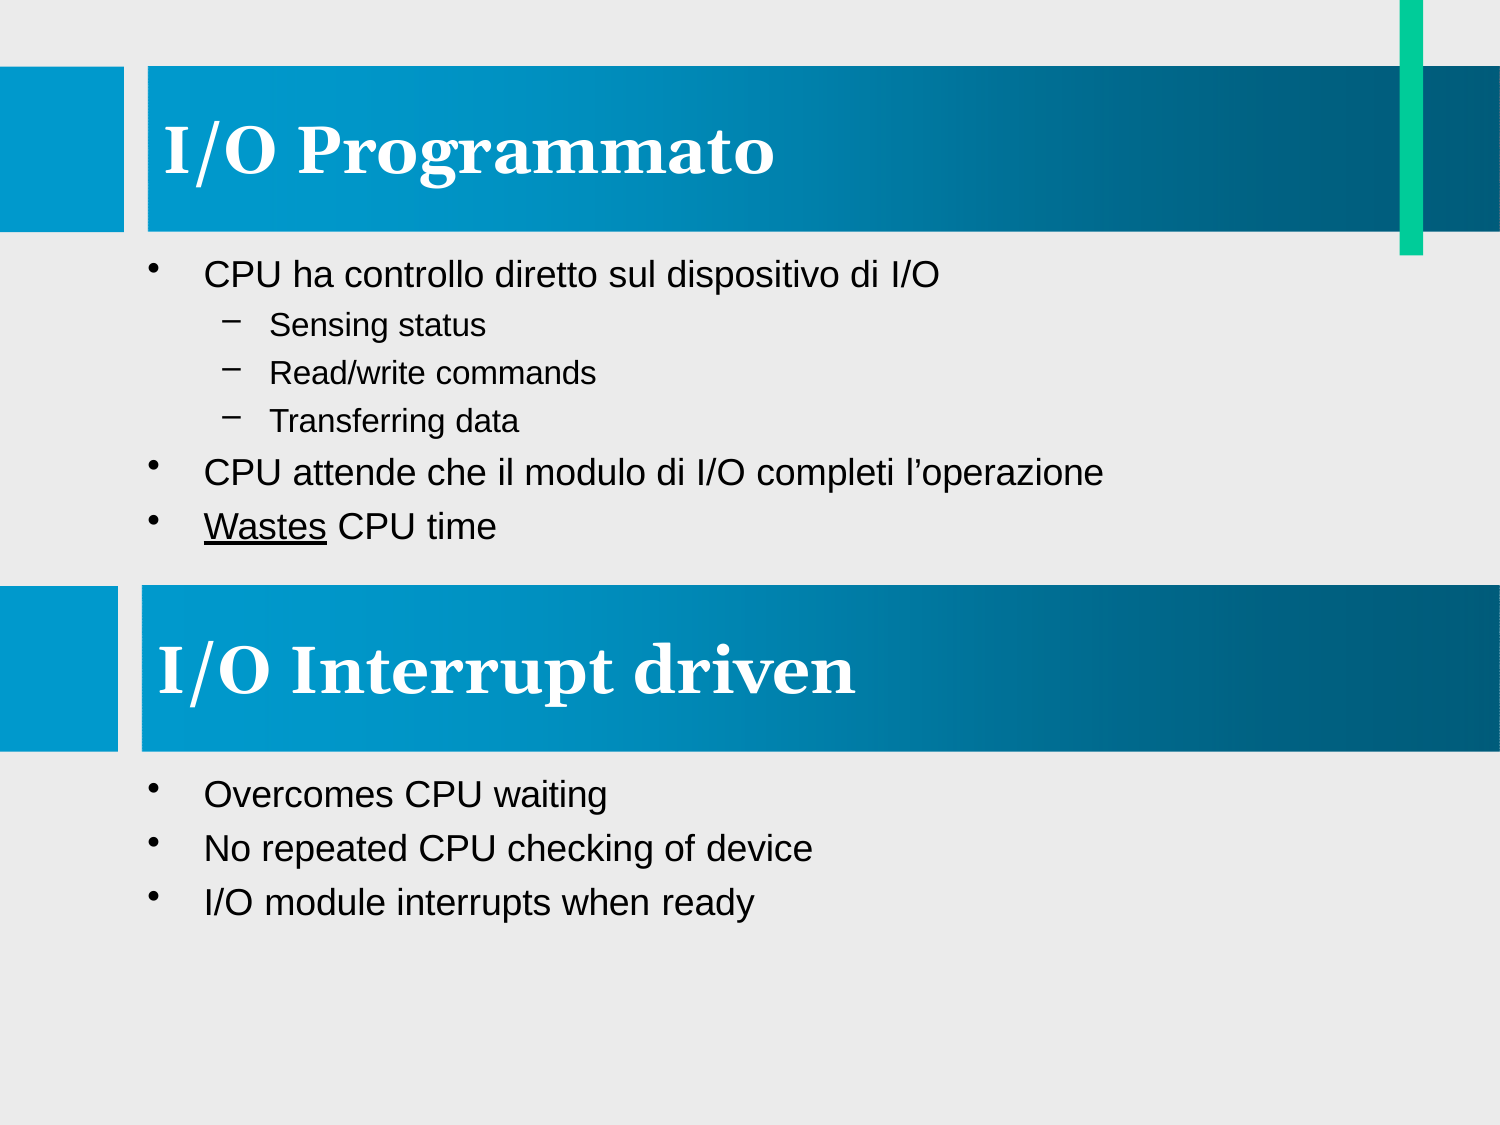

# I/O Programmato

CPU ha controllo diretto sul dispositivo di I/O
Sensing status
Read/write commands
Transferring data
CPU attende che il modulo di I/O completi l’operazione
Wastes CPU time

I/O Interrupt driven
Overcomes CPU waiting
No repeated CPU checking of device
I/O module interrupts when ready